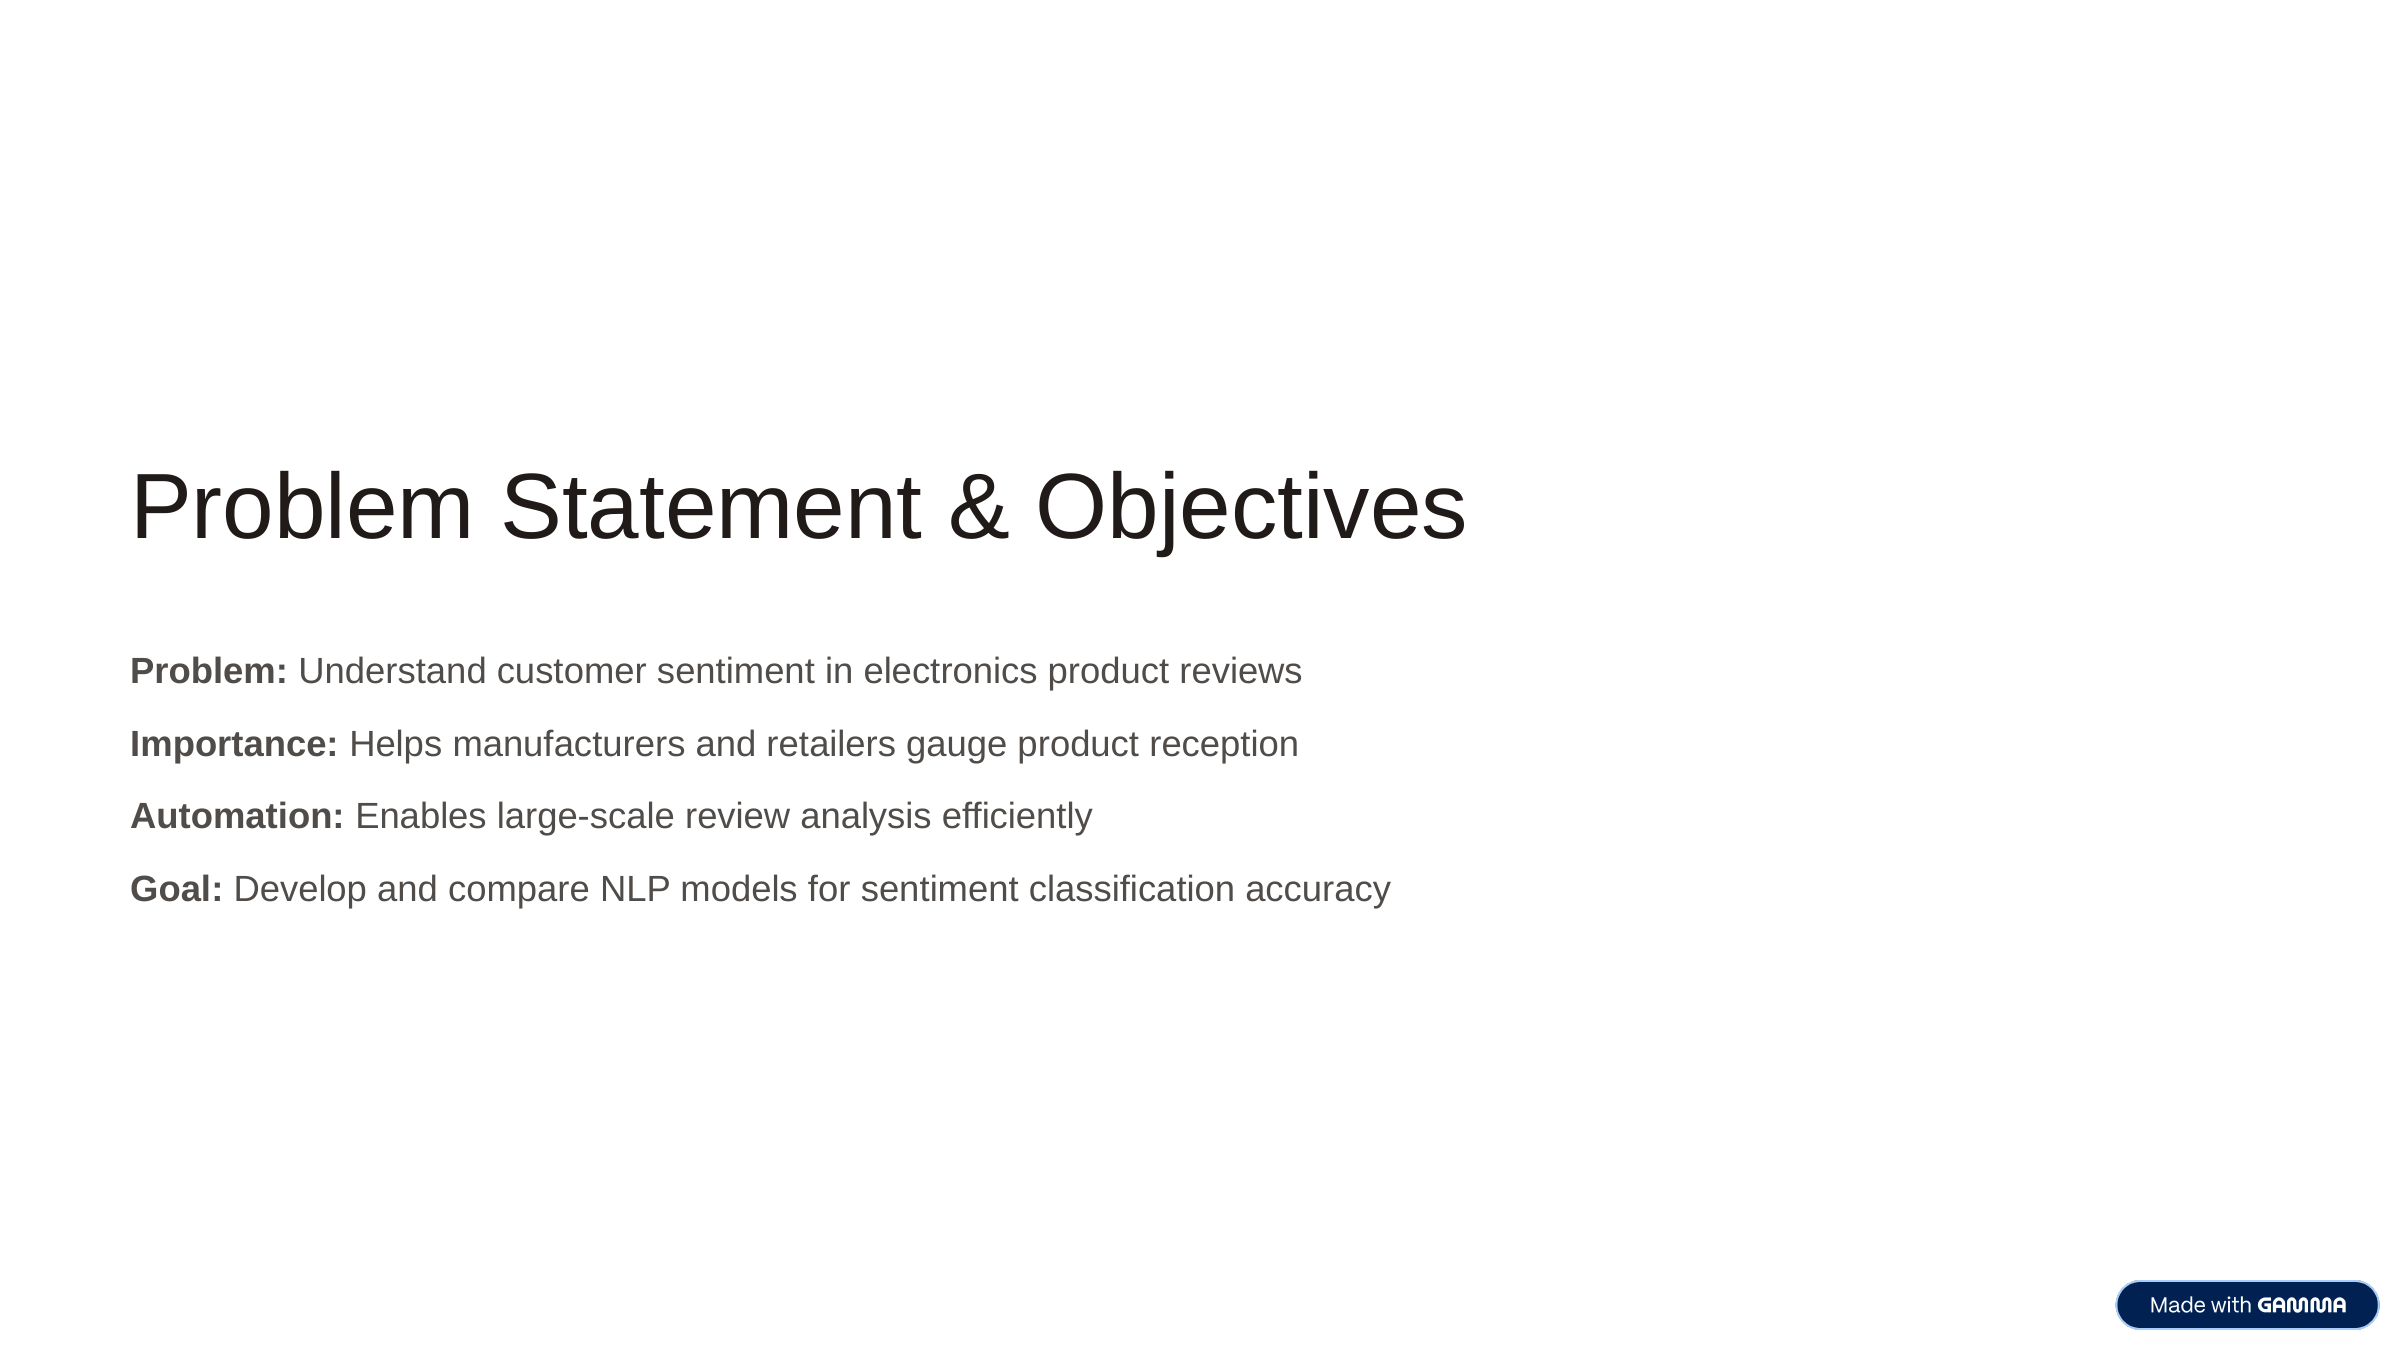

Problem Statement & Objectives
Problem: Understand customer sentiment in electronics product reviews
Importance: Helps manufacturers and retailers gauge product reception
Automation: Enables large-scale review analysis efficiently
Goal: Develop and compare NLP models for sentiment classification accuracy